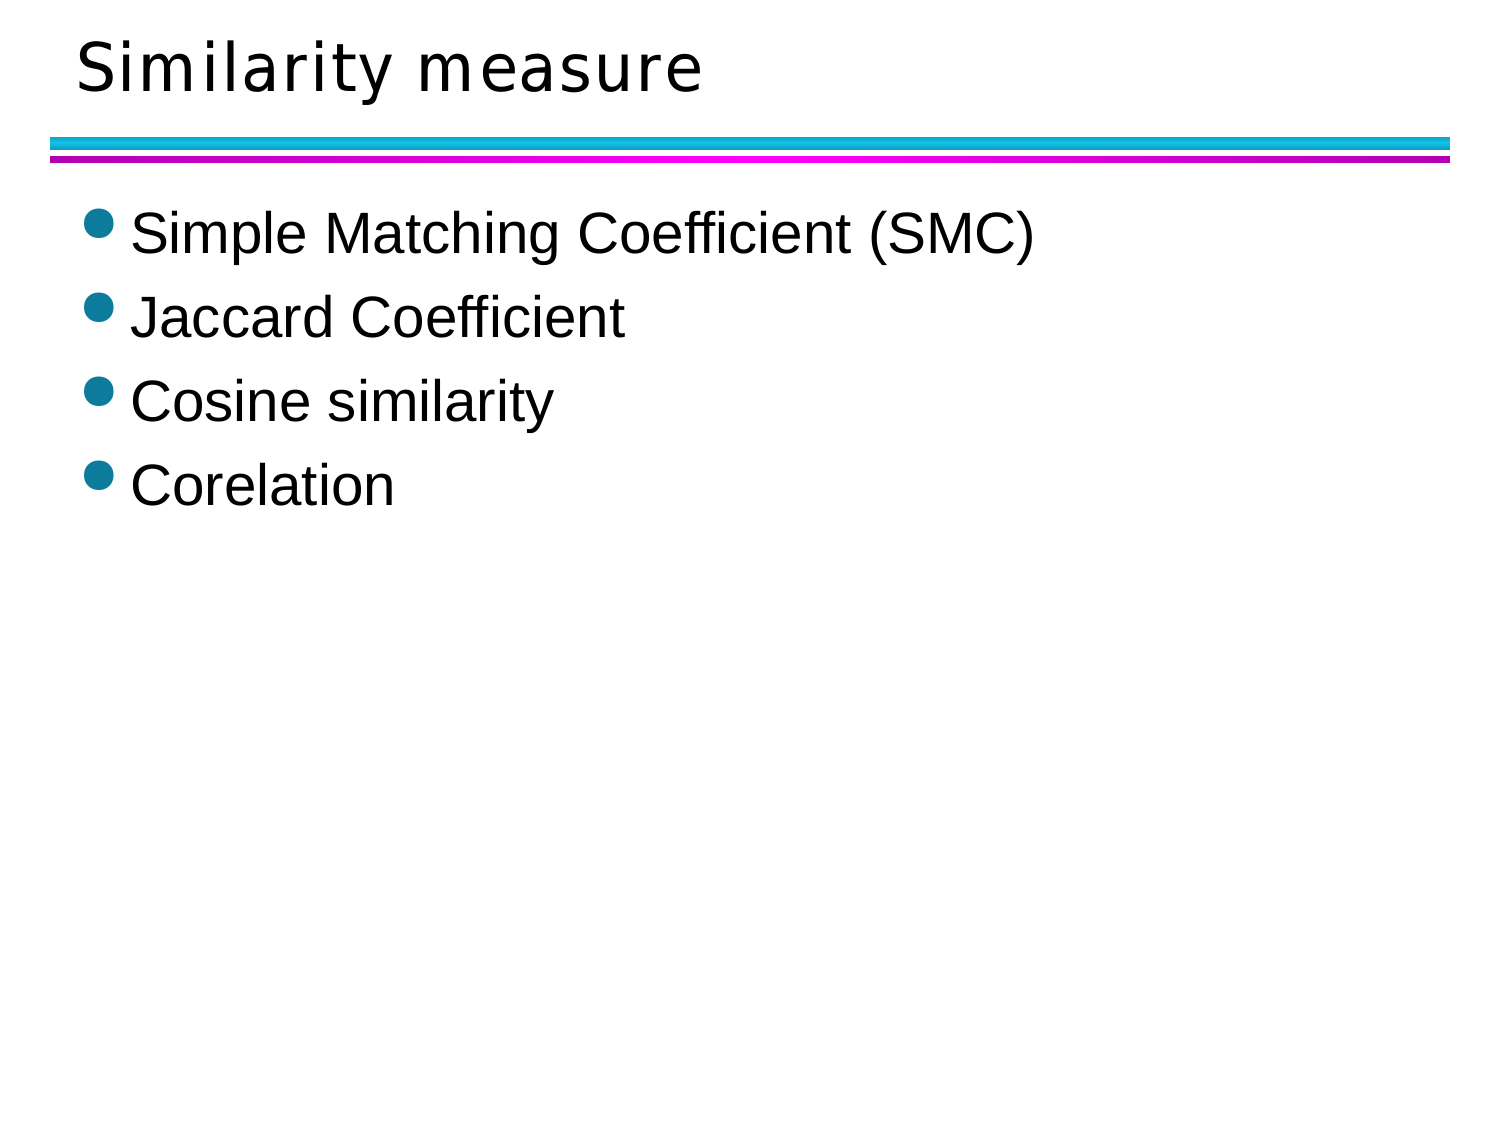

# Similarity measure
Simple Matching Coefficient (SMC)
Jaccard Coefficient
Cosine similarity
Corelation